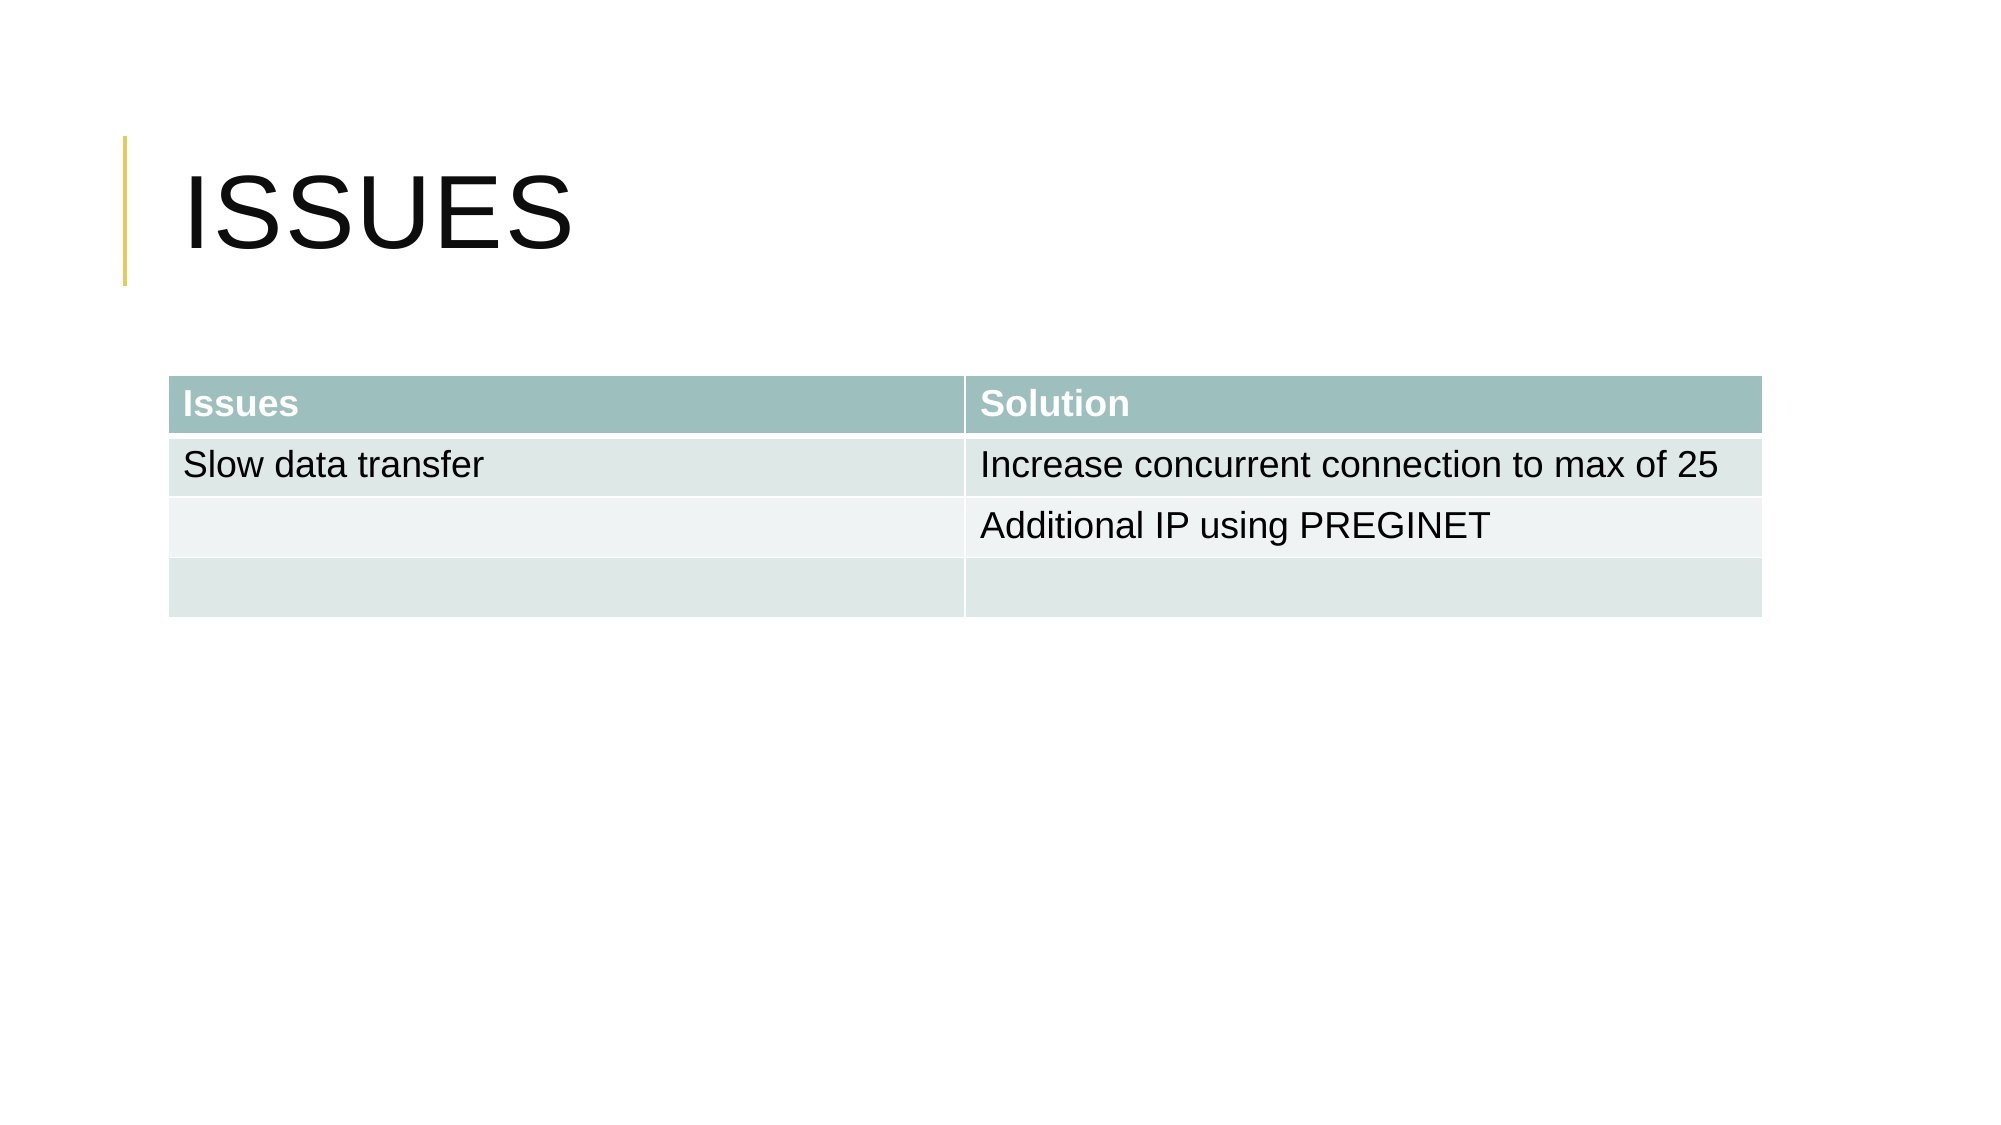

# ISSUES
| Issues | Solution |
| --- | --- |
| Slow data transfer | Increase concurrent connection to max of 25 |
|  | Additional IP using PREGINET |
|  |  |